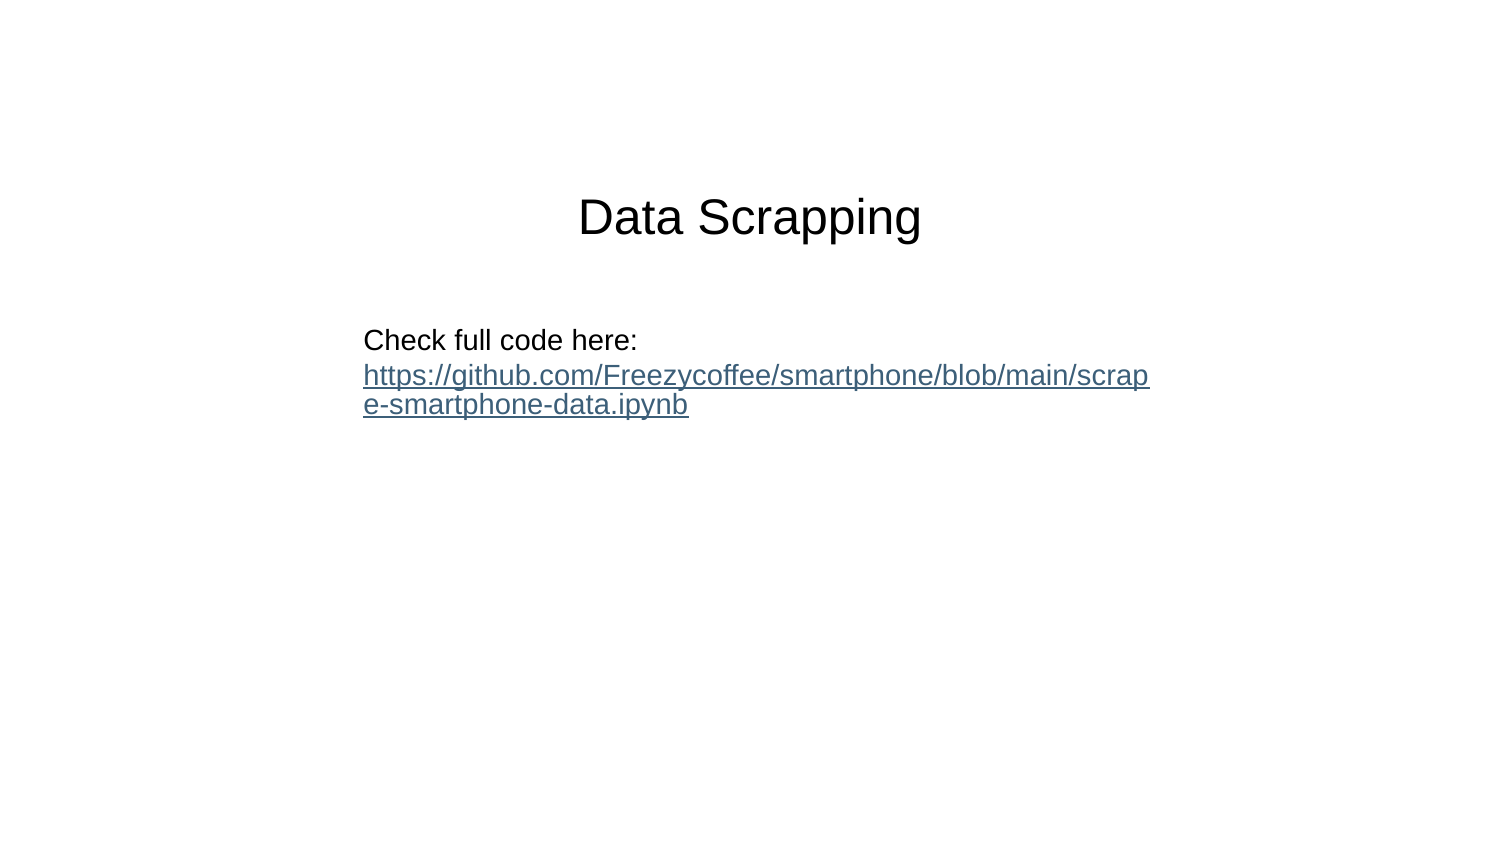

# Data Scrapping
Check full code here:
https://github.com/Freezycoffee/smartphone/blob/main/scrape-smartphone-data.ipynb